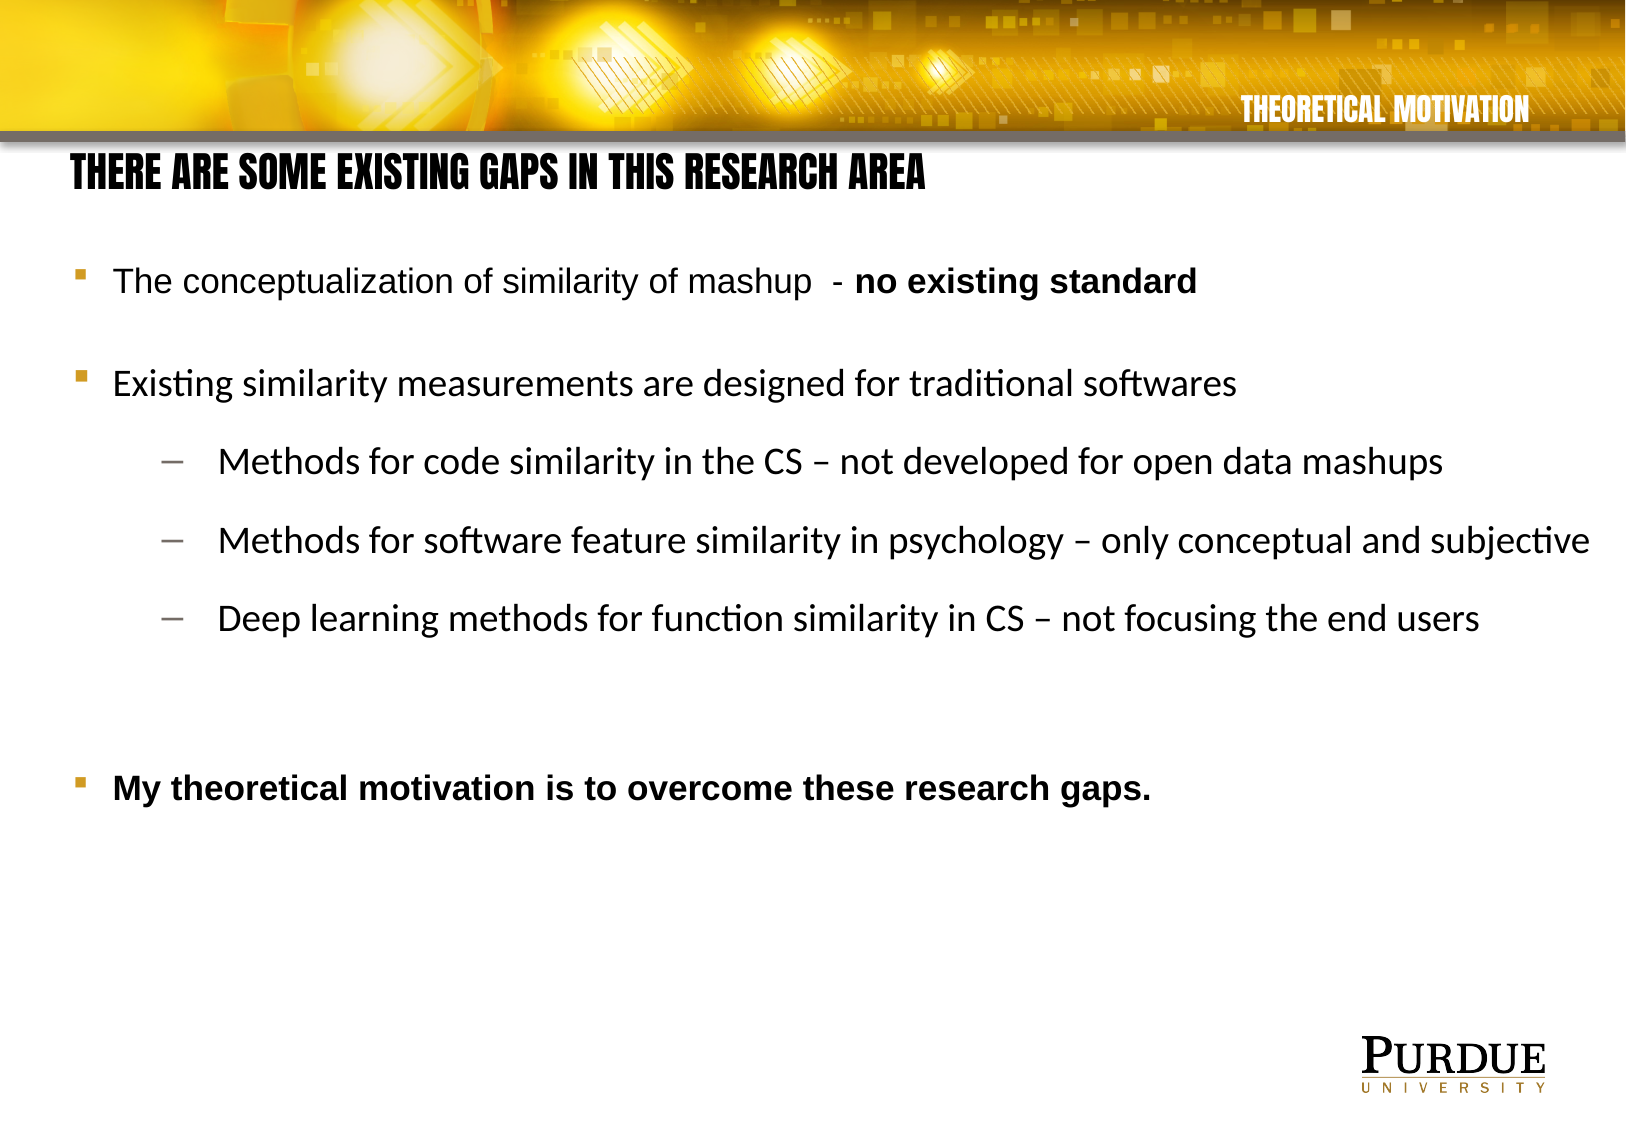

# Theoretical motivation
There are some existing gaps in this research area

The conceptualization of similarity of mashup  - no existing standard

Existing similarity measurements are designed for traditional softwares
Methods for code similarity in the CS – not developed for open data mashups
Methods for software feature similarity in psychology – only conceptual and subjective
Deep learning methods for function similarity in CS – not focusing the end users

My theoretical motivation is to overcome these research gaps.